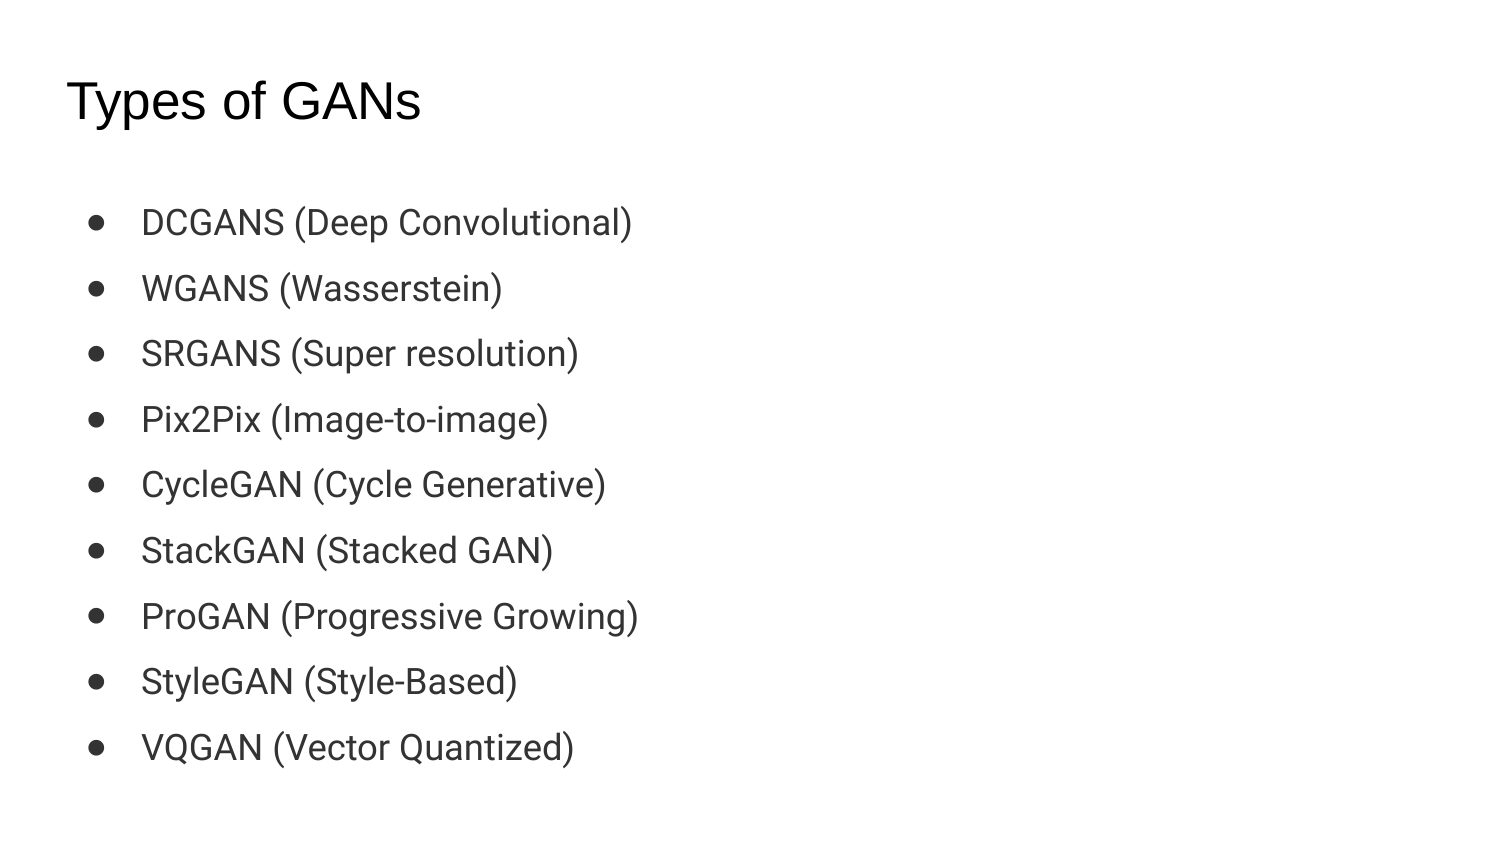

# Types of GANs
DCGANS (Deep Convolutional)
WGANS (Wasserstein)
SRGANS (Super resolution)
Pix2Pix (Image-to-image)
CycleGAN (Cycle Generative)
StackGAN (Stacked GAN)
ProGAN (Progressive Growing)
StyleGAN (Style-Based)
VQGAN (Vector Quantized)